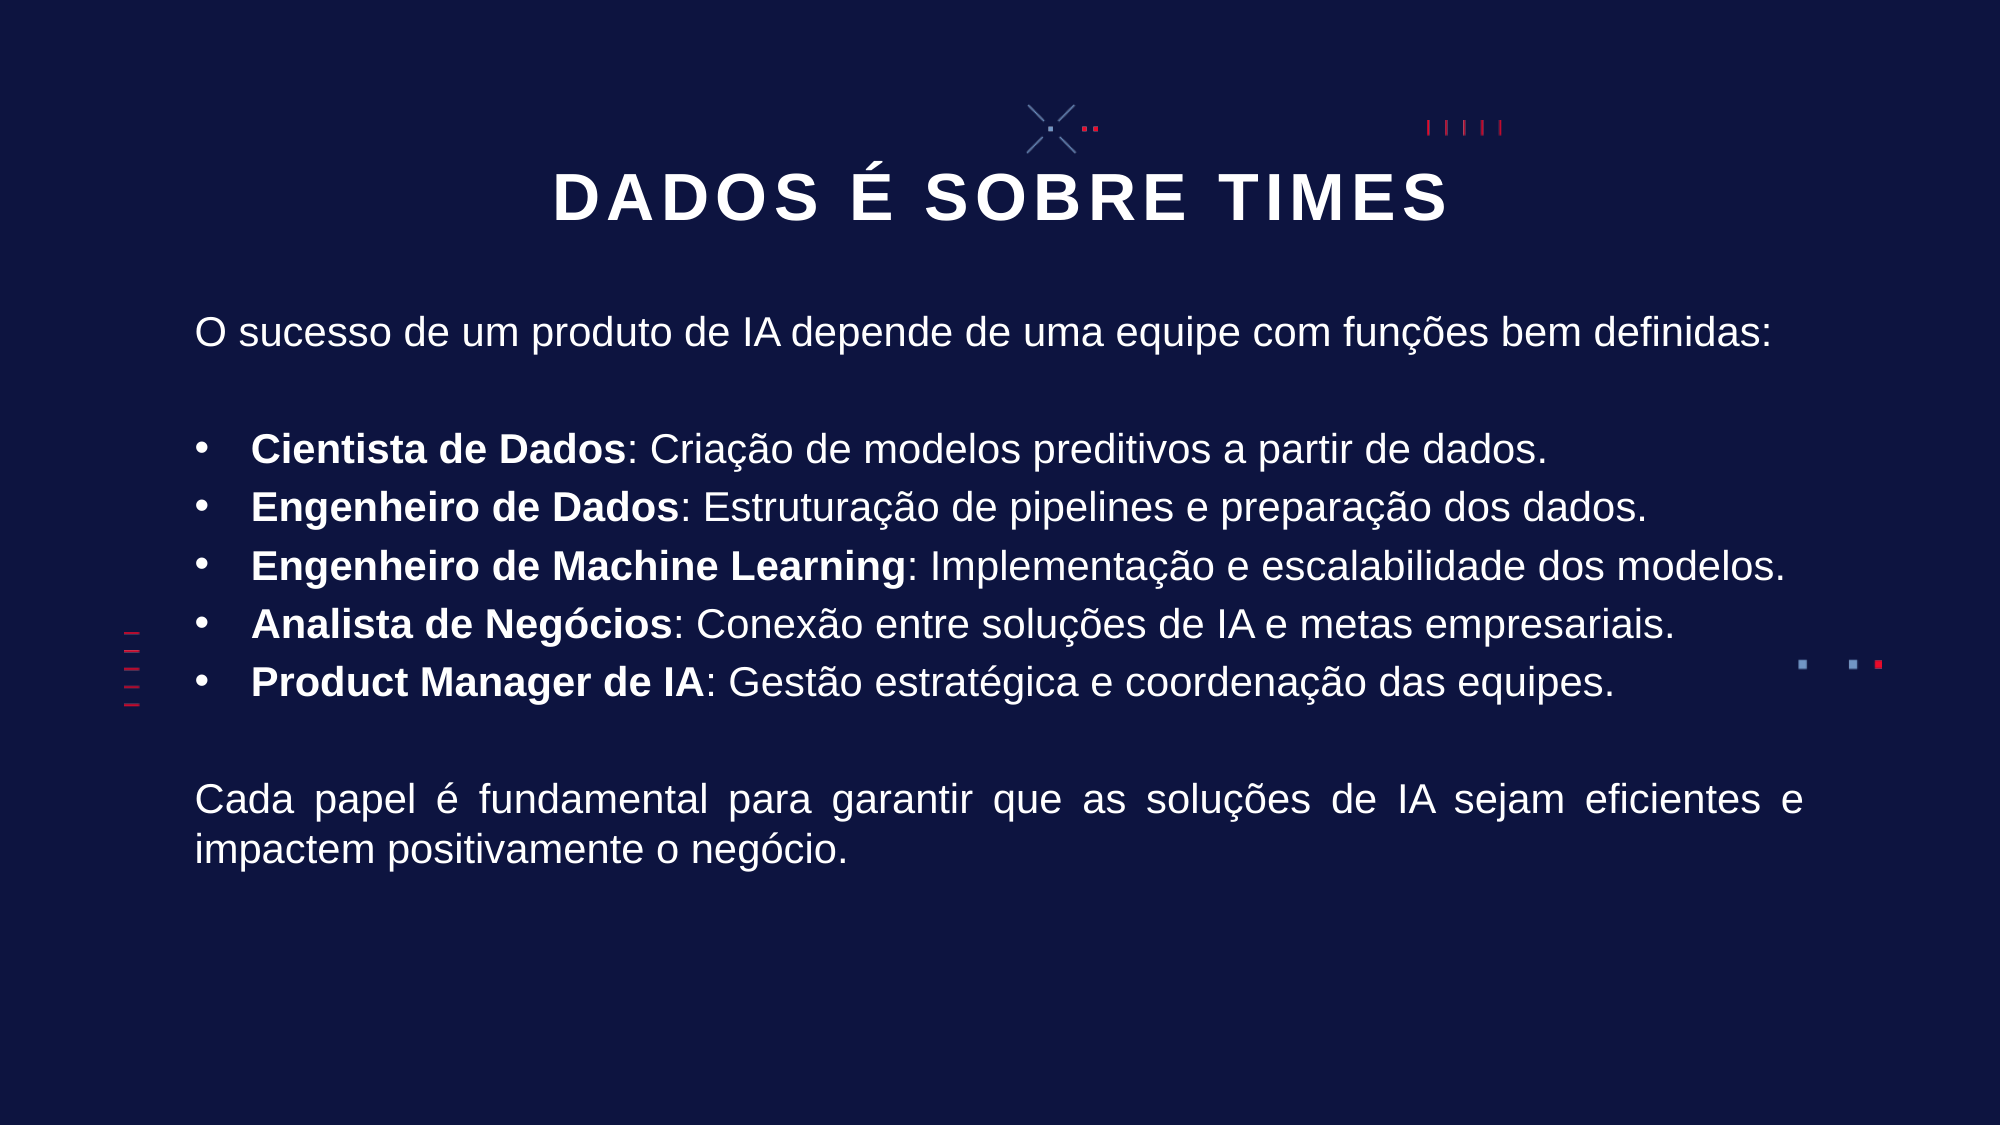

DADOS É SOBRE TIMES
O sucesso de um produto de IA depende de uma equipe com funções bem definidas:

Cientista de Dados: Criação de modelos preditivos a partir de dados.
Engenheiro de Dados: Estruturação de pipelines e preparação dos dados.
Engenheiro de Machine Learning: Implementação e escalabilidade dos modelos.
Analista de Negócios: Conexão entre soluções de IA e metas empresariais.
Product Manager de IA: Gestão estratégica e coordenação das equipes.

Cada papel é fundamental para garantir que as soluções de IA sejam eficientes e impactem positivamente o negócio.